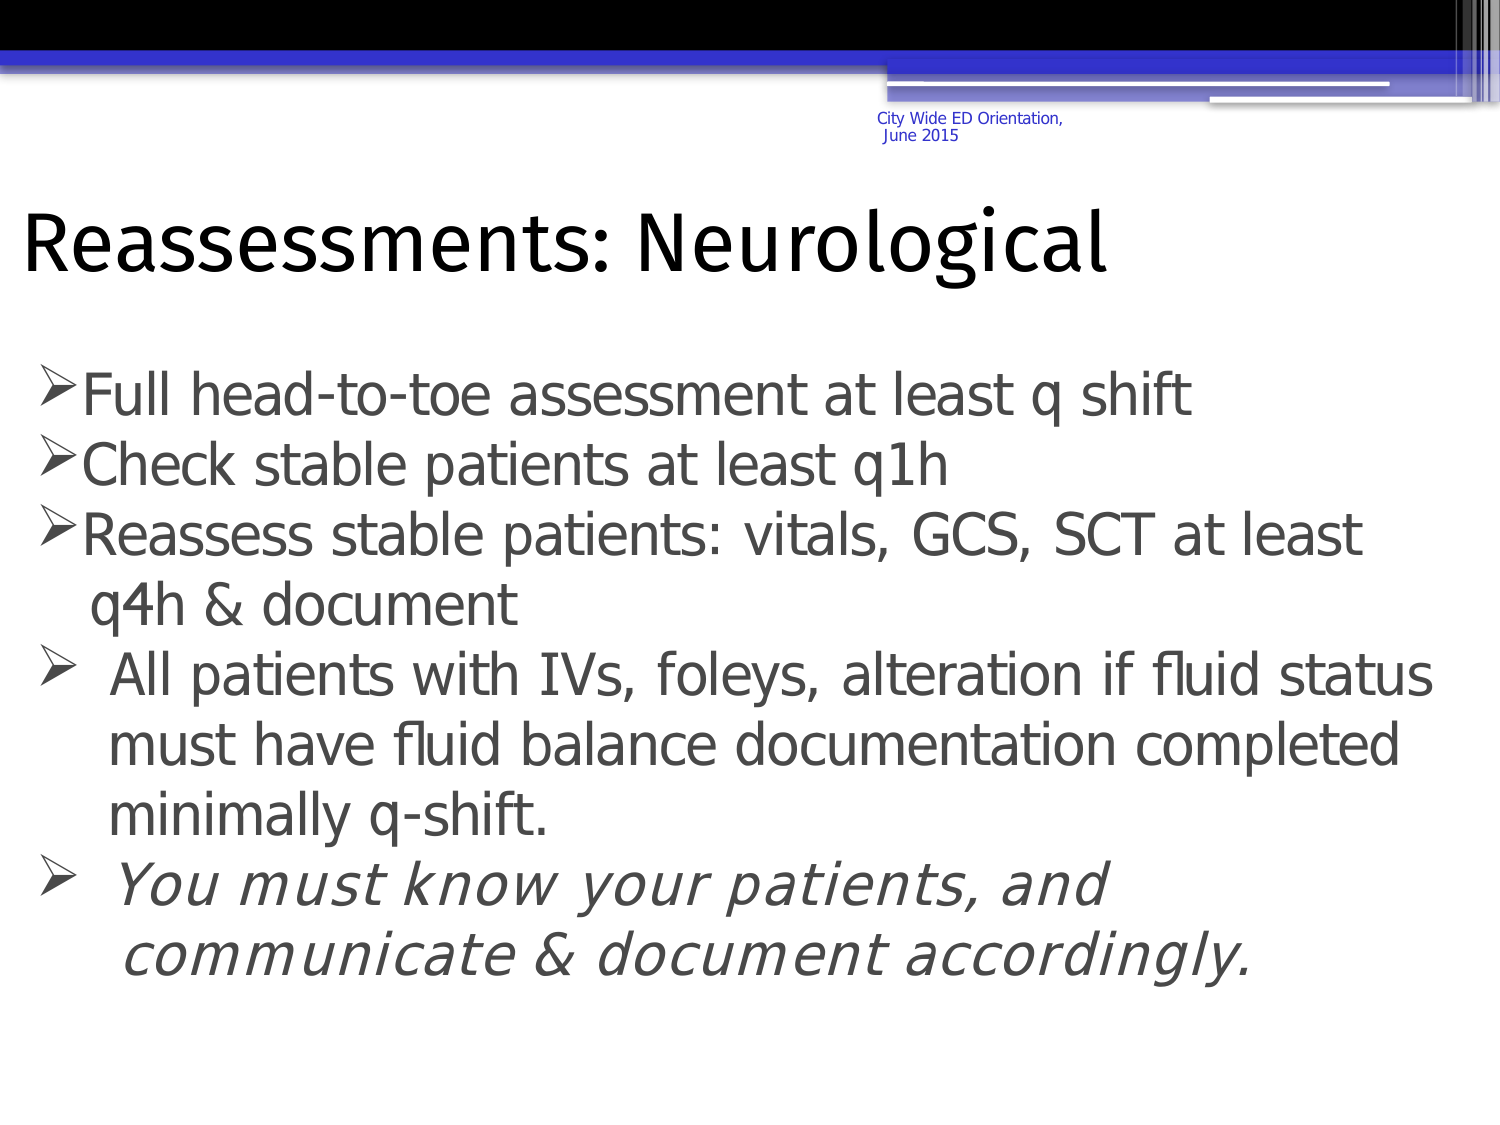

City Wide ED Orientation, June 2015
# Reassessments: Neurological
Full head-to-toe assessment at least q shift
Check stable patients at least q1h
Reassess stable patients: vitals, GCS, SCT at least
   q4h & document
All patients with IVs, foleys, alteration if fluid status
    must have fluid balance documentation completed
    minimally q-shift.
You must know your patients, and
     communicate & document accordingly.